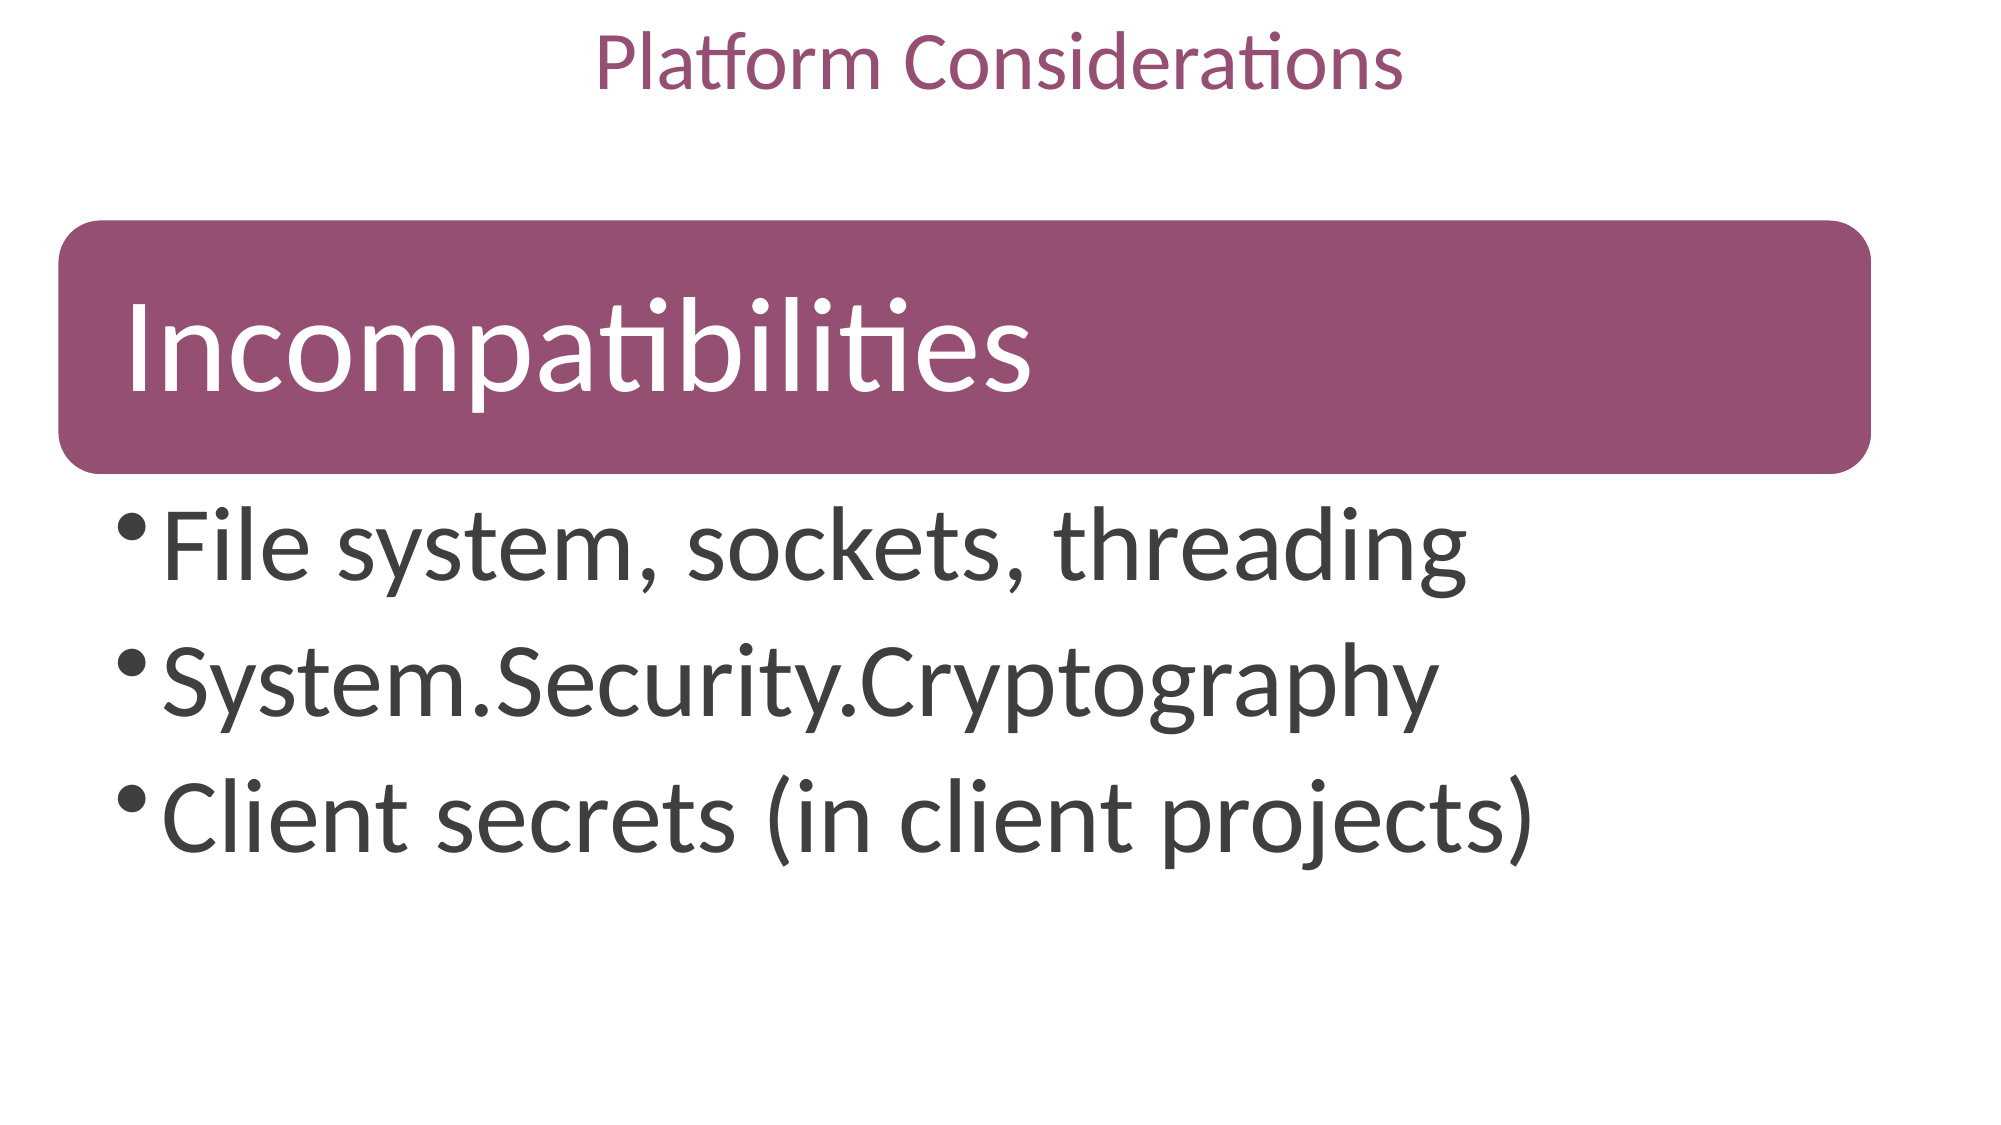

Platform Considerations
Incompatibilities
File system, sockets, threading
System.Security.Cryptography
Client secrets (in client projects)